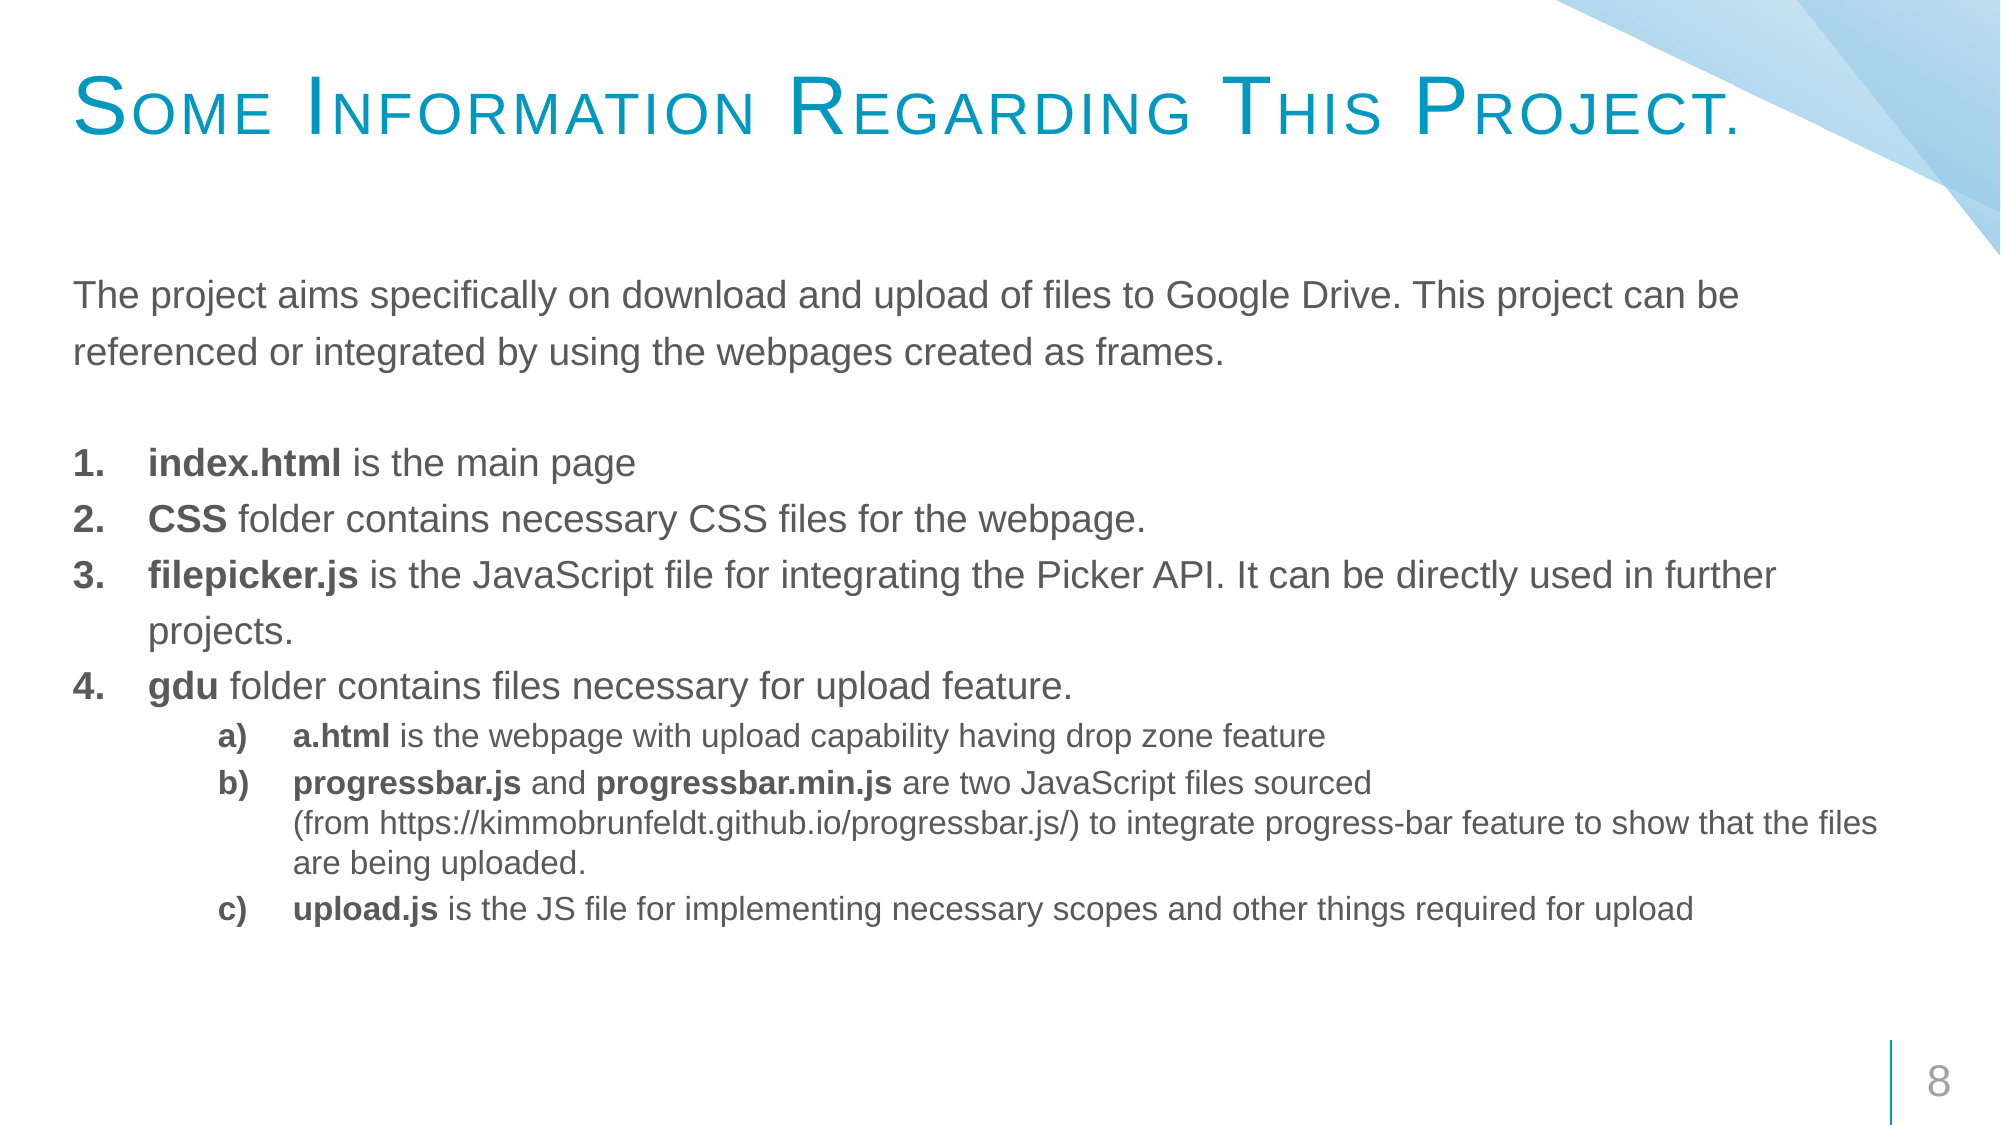

# SOME INFORMATION REGARDING THIS PROJECT.
The project aims specifically on download and upload of files to Google Drive. This project can be referenced or integrated by using the webpages created as frames.

index.html is the main page
CSS folder contains necessary CSS files for the webpage.
filepicker.js is the JavaScript file for integrating the Picker API. It can be directly used in further projects.
gdu folder contains files necessary for upload feature.
a.html is the webpage with upload capability having drop zone feature
progressbar.js and progressbar.min.js are two JavaScript files sourced                                                     (from https://kimmobrunfeldt.github.io/progressbar.js/) to integrate progress-bar feature to show that the files are being uploaded.
upload.js is the JS file for implementing necessary scopes and other things required for upload

8